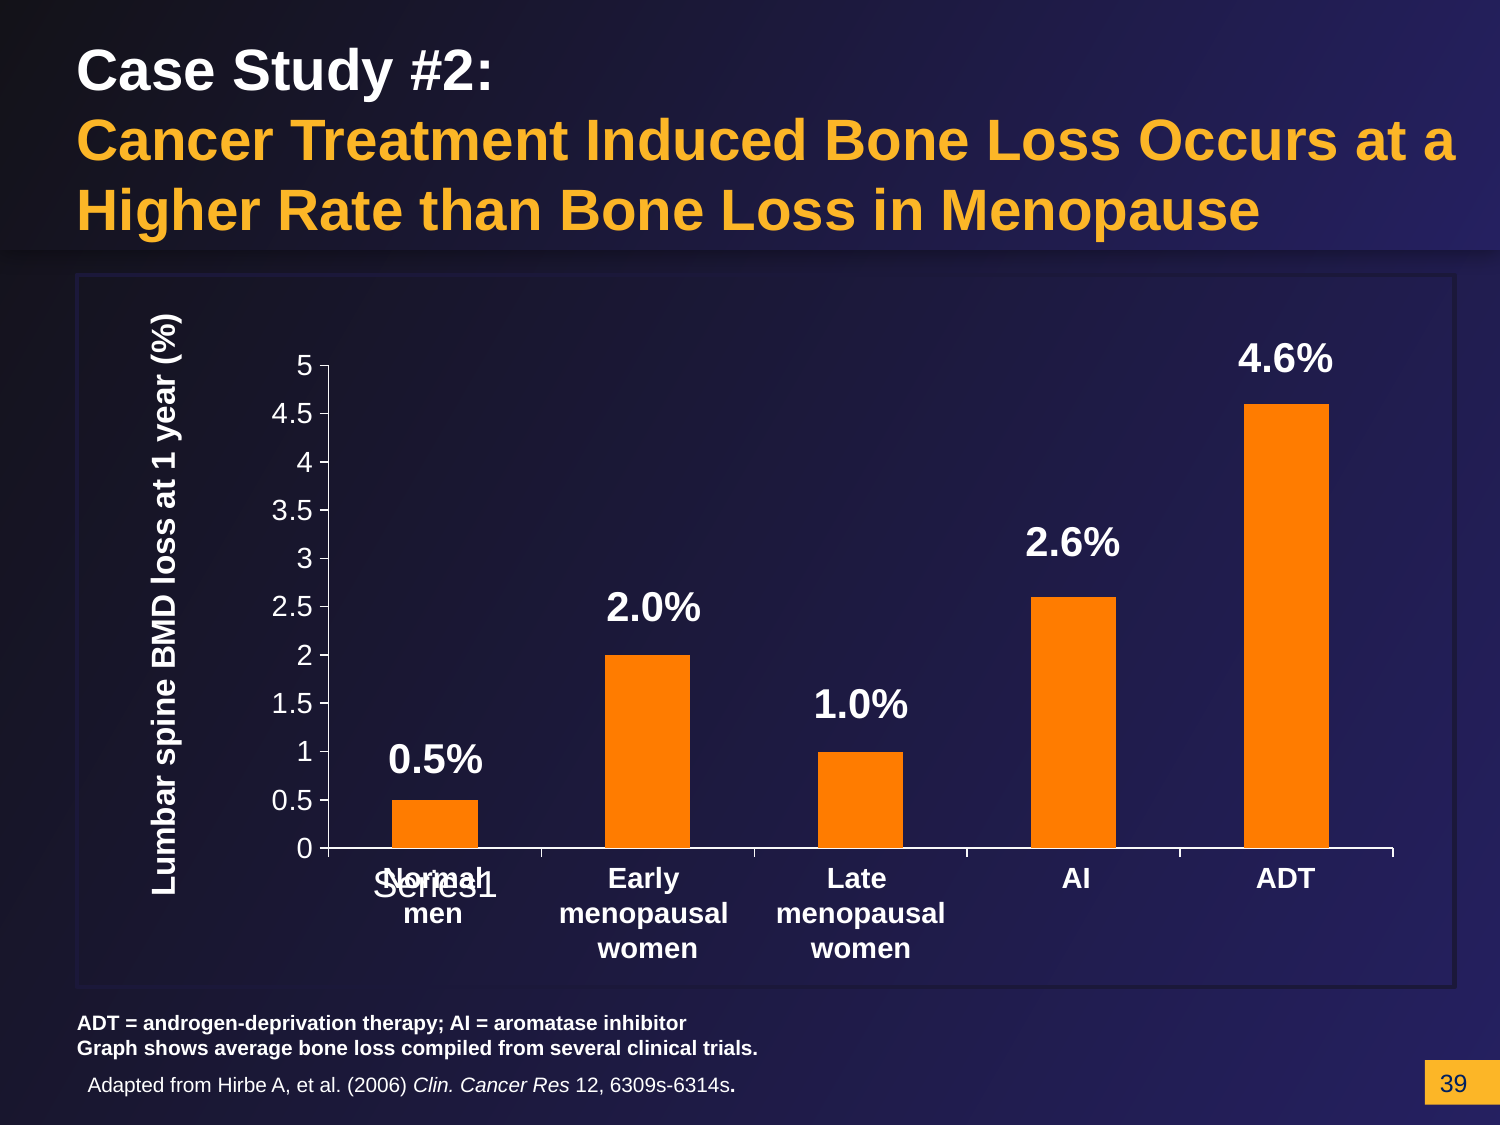

# Case Study #2: Cancer Treatment Induced Bone Loss Occurs at a Higher Rate than Bone Loss in Menopause

### Chart

| Category | Fragility Fractures and ADT Use |
|---|---|
|  | 0.5 |
|  | 2.0 |
|  | 1.0 |
|  | 2.6 |
|  | 4.6 |
4.6%
2.6%
Lumbar spine BMD loss at 1 year (%)
2.0%
1.0%
0.5%
Normal
men
Early
menopausal
women
Late
menopausal
women
AI
ADT
ADT = androgen-deprivation therapy; AI = aromatase inhibitor
Graph shows average bone loss compiled from several clinical trials.
Adapted from Hirbe A, et al. (2006) Clin. Cancer Res 12, 6309s-6314s.